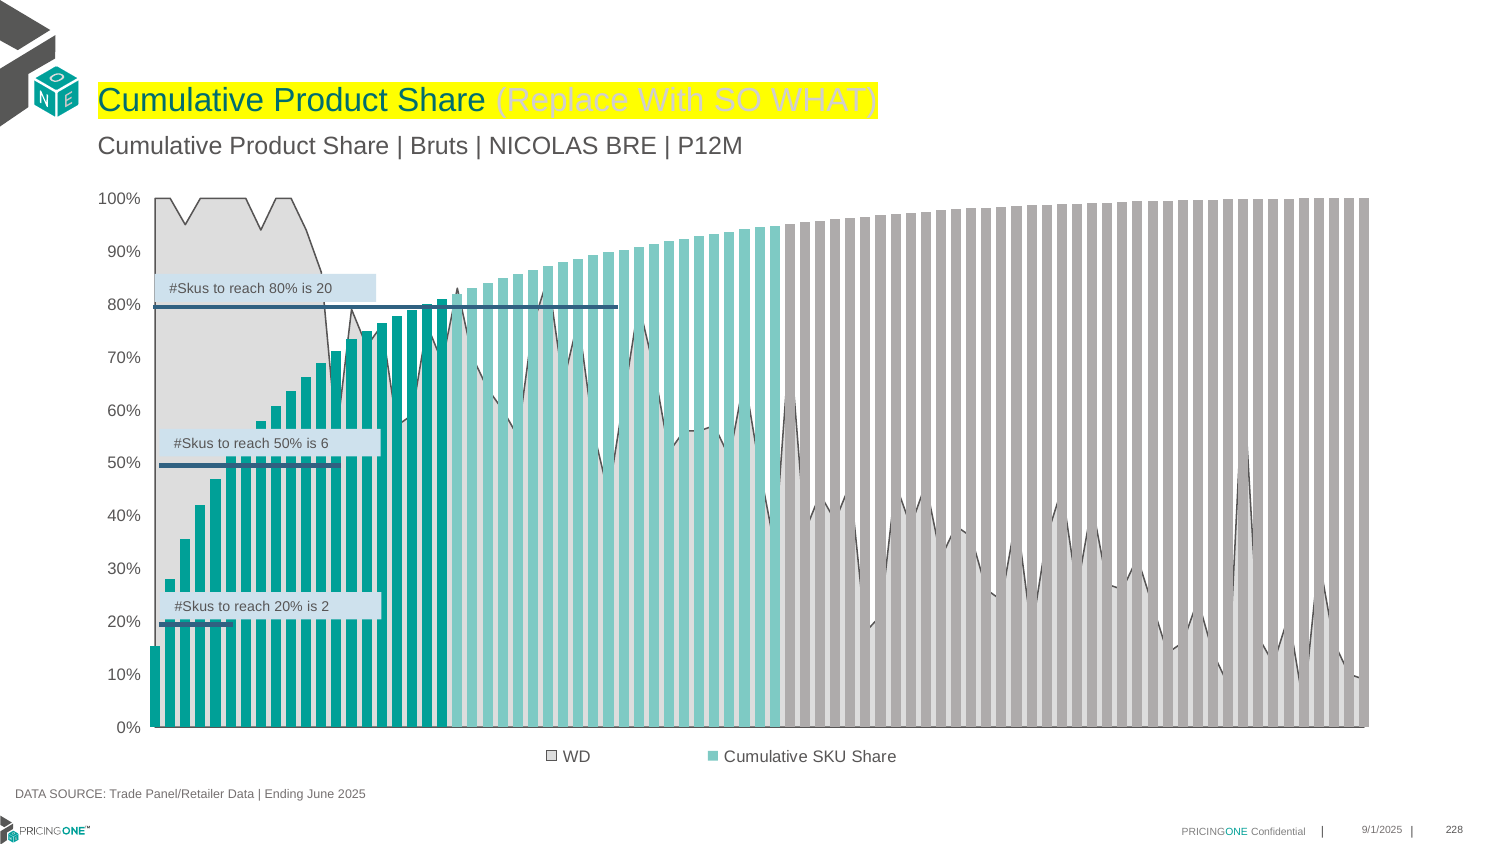

# Cumulative Product Share (Replace With SO WHAT)
Cumulative Product Share | Bruts | NICOLAS BRE | P12M

### Chart

| Category | WD | Cumulative SKU Share |
|---|---|---|
| Ruinart | 1.0 | 0.15262918732760408 |
| Nicolas | 1.0 | 0.2792754189320621 |
| Heidsieck & | 0.95 | 0.35464731580541786 |
| Deutz | 1.0 | 0.41970734546150296 |
| De Bligny | 1.0 | 0.4693812879669638 |
| Ayala | 1.0 | 0.5179969387267017 |
| Demoiselle | 1.0 | 0.5502917776112503 |
| Besserat De | 0.94 | 0.5797126867456434 |
| Canard Duch | 1.0 | 0.6079417720308041 |
| Bollinger | 1.0 | 0.6348215851655798 |
| Taittinger | 0.94 | 0.6616894402015339 |
| Laurent Per | 0.86 | 0.6880450900046239 |
| Ruinart | 0.55 | 0.7114769846458012 |
| Deutz | 0.79 | 0.7334499912307276 |
| All Others | 0.72 | 0.7494359763389086 |
| Laurent Per | 0.76 | 0.7637697507932206 |
| Ruinart | 0.57 | 0.7777348172005294 |
| Roederer | 0.59 | 0.7888737862529697 |
| All Others | 0.76 | 0.7993211785902199 |
| Pommery | 0.69 | 0.8095194438686841 |
| Henriot | 0.83 | 0.8197097370812673 |
| Perrier Jou | 0.7 | 0.8298661490138555 |
| All Others | 0.64 | 0.8399009869417561 |
| Savian | 0.6 | 0.849834181029672 |
| Moët & Chan | 0.55 | 0.8575013153908704 |
| Nicolas | 0.76 | 0.8648814553803472 |
| Deutz | 0.85 | 0.8722237280568886 |
| Roederer | 0.65 | 0.8795022242063808 |
| Henriot | 0.77 | 0.8859835137677577 |
| Campari: Al | 0.56 | 0.892203718171527 |
| Veuve Clicq | 0.44 | 0.8975370302460179 |
| Taittinger | 0.62 | 0.9028464261228655 |
| Canard Duch | 0.8 | 0.9081478499338318 |
| De Venoge | 0.68 | 0.9134233645306844 |
| Nicolas Feu | 0.52 | 0.9185553819416763 |
| Piper Heids | 0.56 | 0.9236395669573813 |
| Veuve Clicq | 0.56 | 0.9282115467402222 |
| Campari: Al | 0.57 | 0.9325722667772126 |
| Bollinger | 0.51 | 0.9369309937977327 |
| Ruinart | 0.66 | 0.9410884261547537 |
| Nicolas | 0.49 | 0.944853234267128 |
| Vranken | 0.34 | 0.9483828664360082 |
| De Venoge | 0.73 | 0.9517849455507901 |
| Lanson | 0.37 | 0.9547226518279948 |
| All Others | 0.44 | 0.9575108818699278 |
| De Venoge | 0.39 | 0.9602154052201088 |
| Veuve Clicq | 0.46 | 0.962866117125592 |
| Laurent Per | 0.18 | 0.9654849407675505 |
| Roederer | 0.21 | 0.9679662462730593 |
| Nicolas | 0.46 | 0.9703877612844594 |
| Roederer | 0.38 | 0.9726757441923501 |
| Roederer | 0.46 | 0.9749477829684786 |
| Canard Duch | 0.32 | 0.9771002407563898 |
| Veuve Clicq | 0.38 | 0.978941787974936 |
| Krug | 0.36 | 0.9807255377158439 |
| Roederer | 0.26 | 0.9824196017155888 |
| Canard Duch | 0.24 | 0.9839861126612353 |
| Nicolas | 0.4 | 0.985347342910442 |
| Laurent Per | 0.18 | 0.9865132575455605 |
| Roederer | 0.36 | 0.9876532629665653 |
| Nicolas Feu | 0.45 | 0.9887613801240455 |
| Roederer | 0.26 | 0.9898615252156445 |
| Roederer | 0.42 | 0.9909477191919516 |
| De Venoge | 0.27 | 0.9920199620529666 |
| All Others | 0.26 | 0.9930284283869324 |
| Demoiselle | 0.32 | 0.9938814394362157 |
| All Others | 0.23 | 0.9947185063537367 |
| Nicolas | 0.14 | 0.9954499433983325 |
| Canard Duch | 0.16 | 0.996131555031171 |
| Deutz | 0.24 | 0.9967493901369603 |
| Piper Heids | 0.14 | 0.9973512811109873 |
| Henriot | 0.08 | 0.9978535212614998 |
| Nicolas | 0.66 | 0.9982860058355524 |
| All Others | 0.17 | 0.99868460912961 |
| All Others | 0.12 | 0.9990254149460293 |
| Ruinart | 0.21 | 0.9993183883671616 |
| Roederer | 0.04 | 0.9995535643106556 |
| Bollinger | 0.32 | 0.9997448938918032 |
| Vranken | 0.16 | 0.9998724469459016 |
| All Others | 0.1 | 0.9999402095058914 |
| Besserat De | 0.09 | 1.0 |
#Skus to reach 80% is 20
#Skus to reach 50% is 6
#Skus to reach 20% is 2
DATA SOURCE: Trade Panel/Retailer Data | Ending June 2025

9/1/2025
228